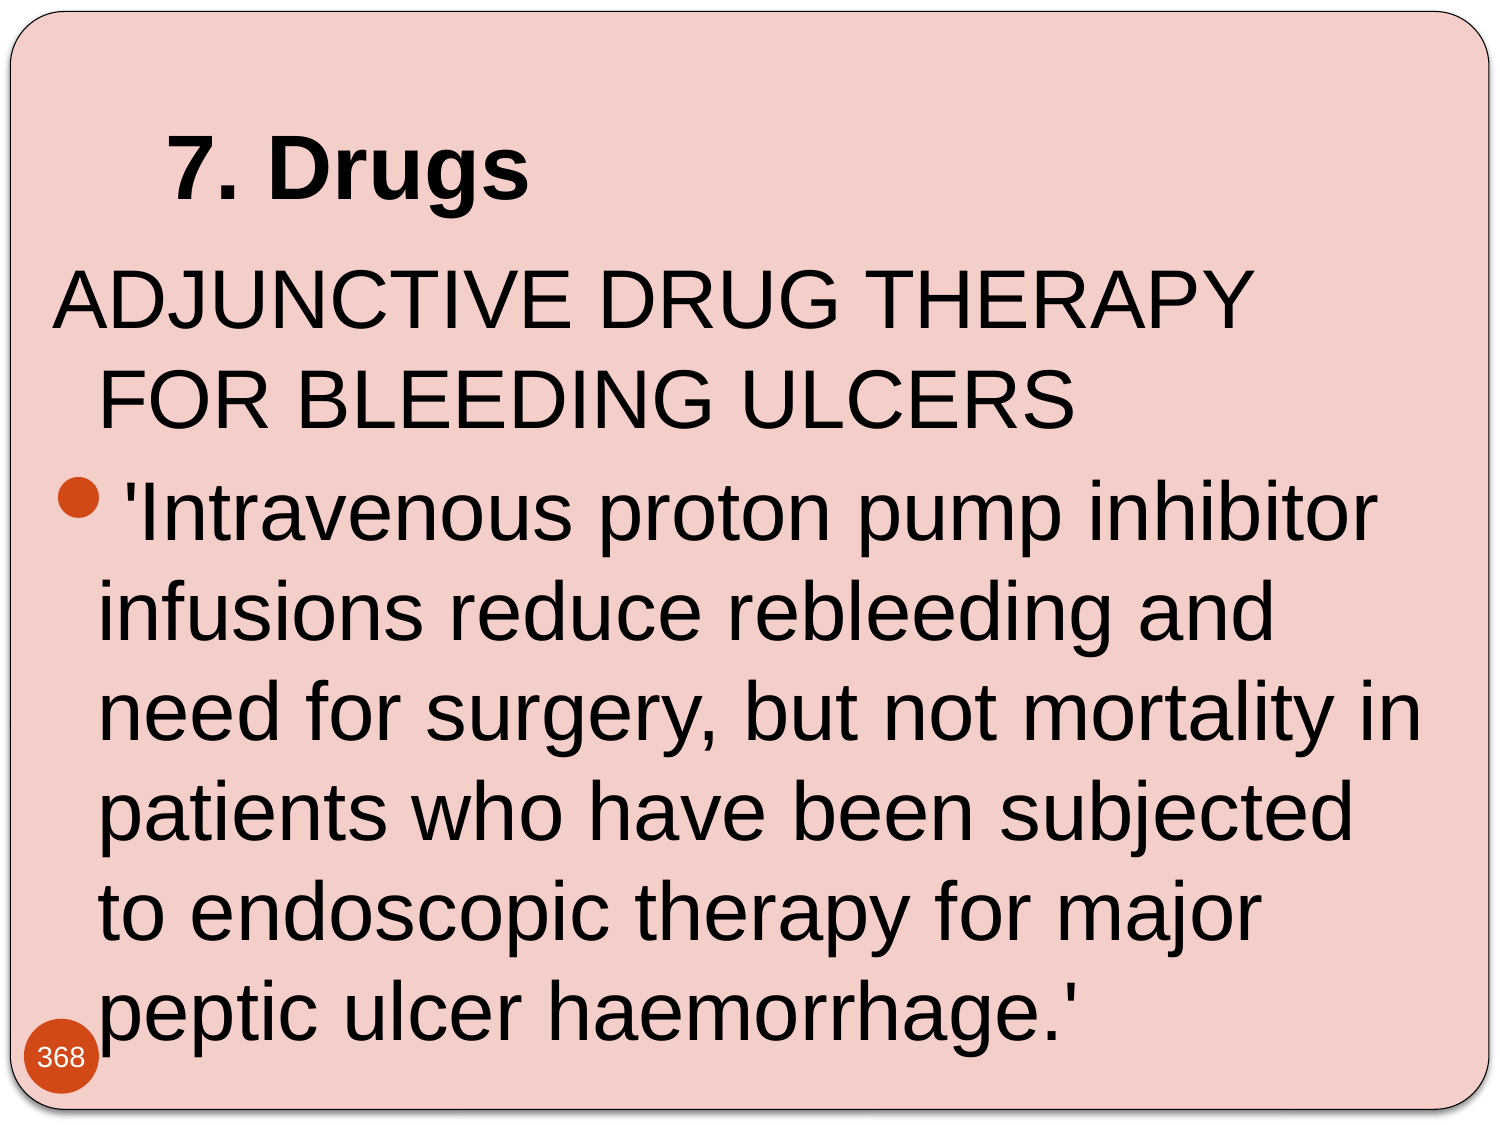

# 7. Drugs
ADJUNCTIVE DRUG THERAPY FOR BLEEDING ULCERS
'Intravenous proton pump inhibitor infusions reduce rebleeding and need for surgery, but not mortality in patients who have been subjected to endoscopic therapy for major peptic ulcer haemorrhage.'
368